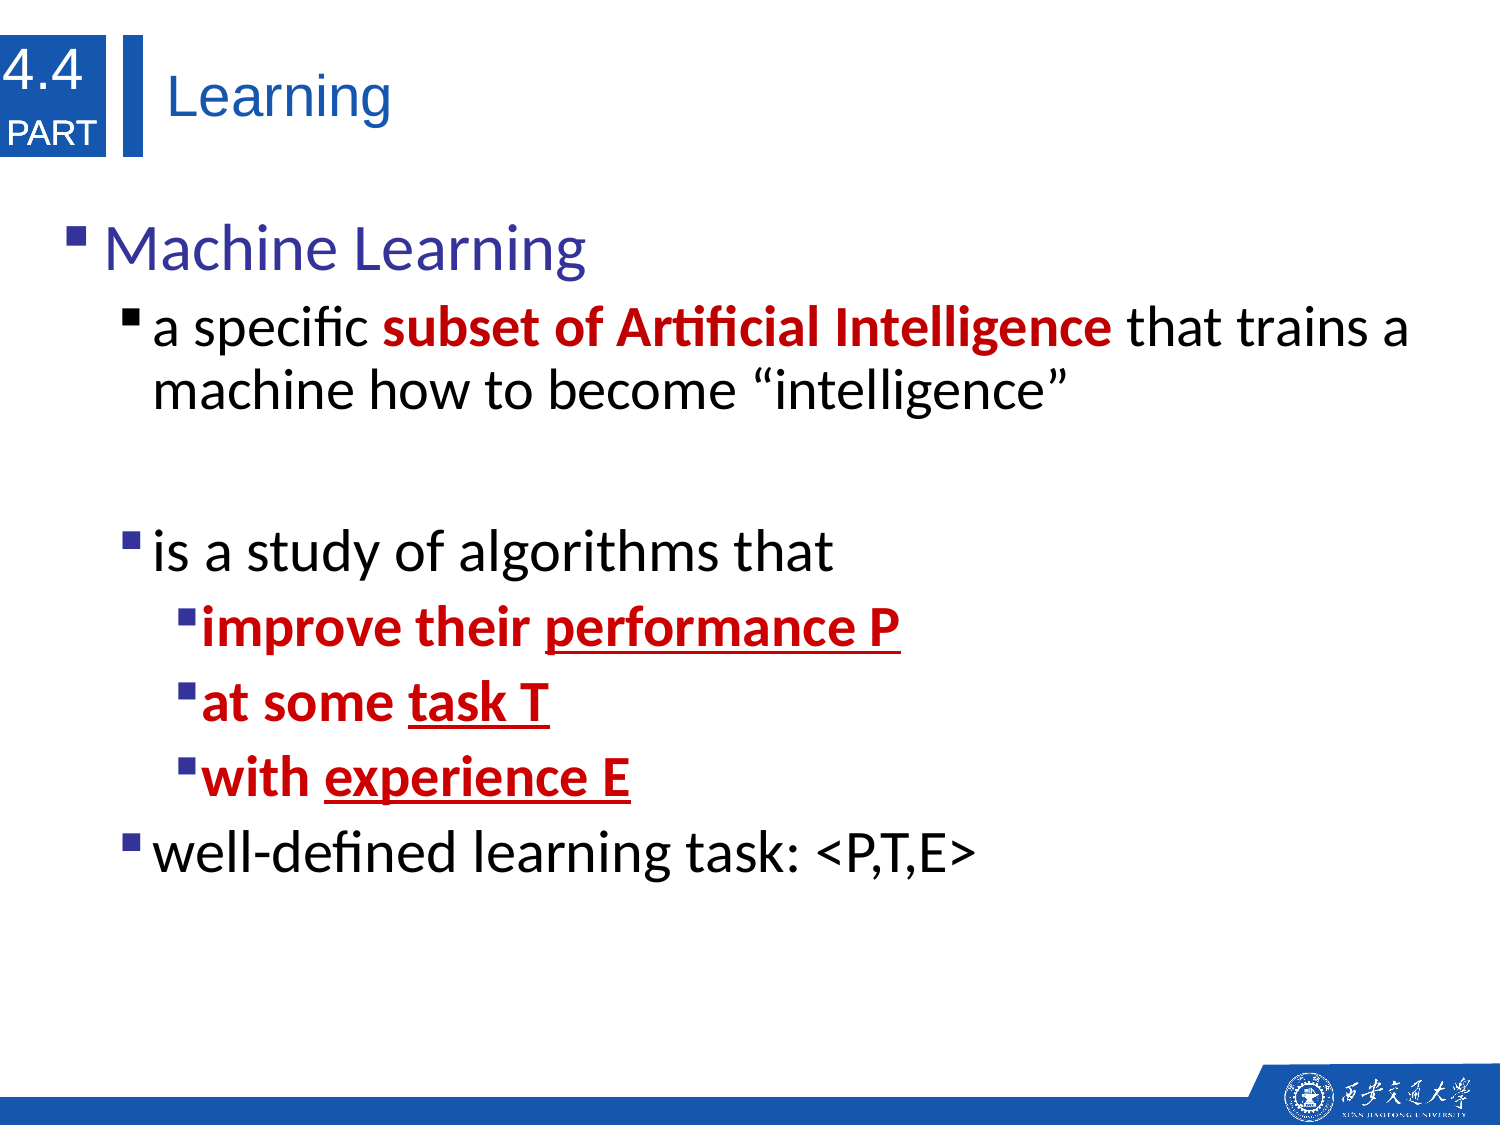

4.4

Learning
PART
PART
PART
Machine Learning
a specific subset of Artificial Intelligence that trains a machine how to become “intelligence”

is a study of algorithms that
improve their performance P
at some task T
with experience E
well-defined learning task: <P,T,E>